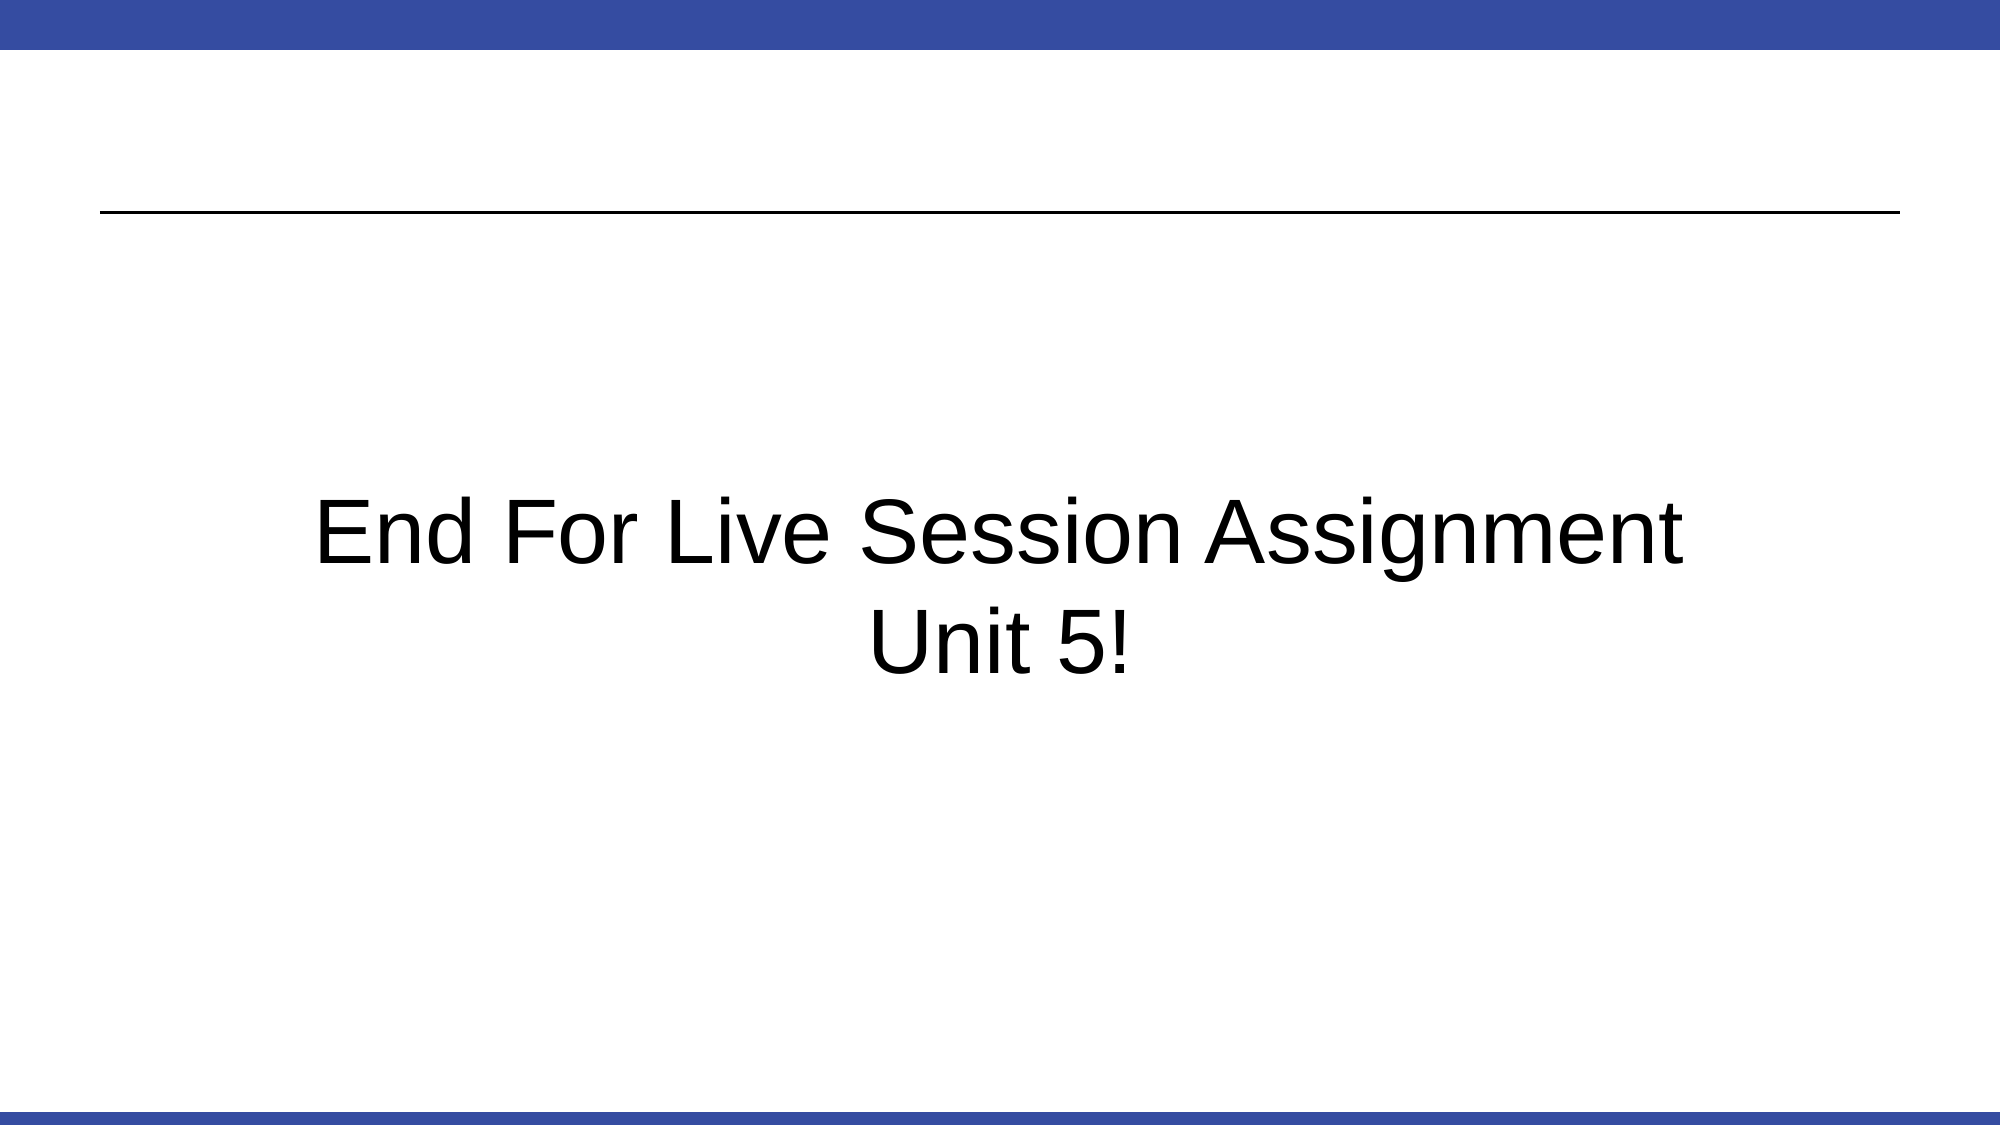

# End For Live Session Assignment Unit 5!
45